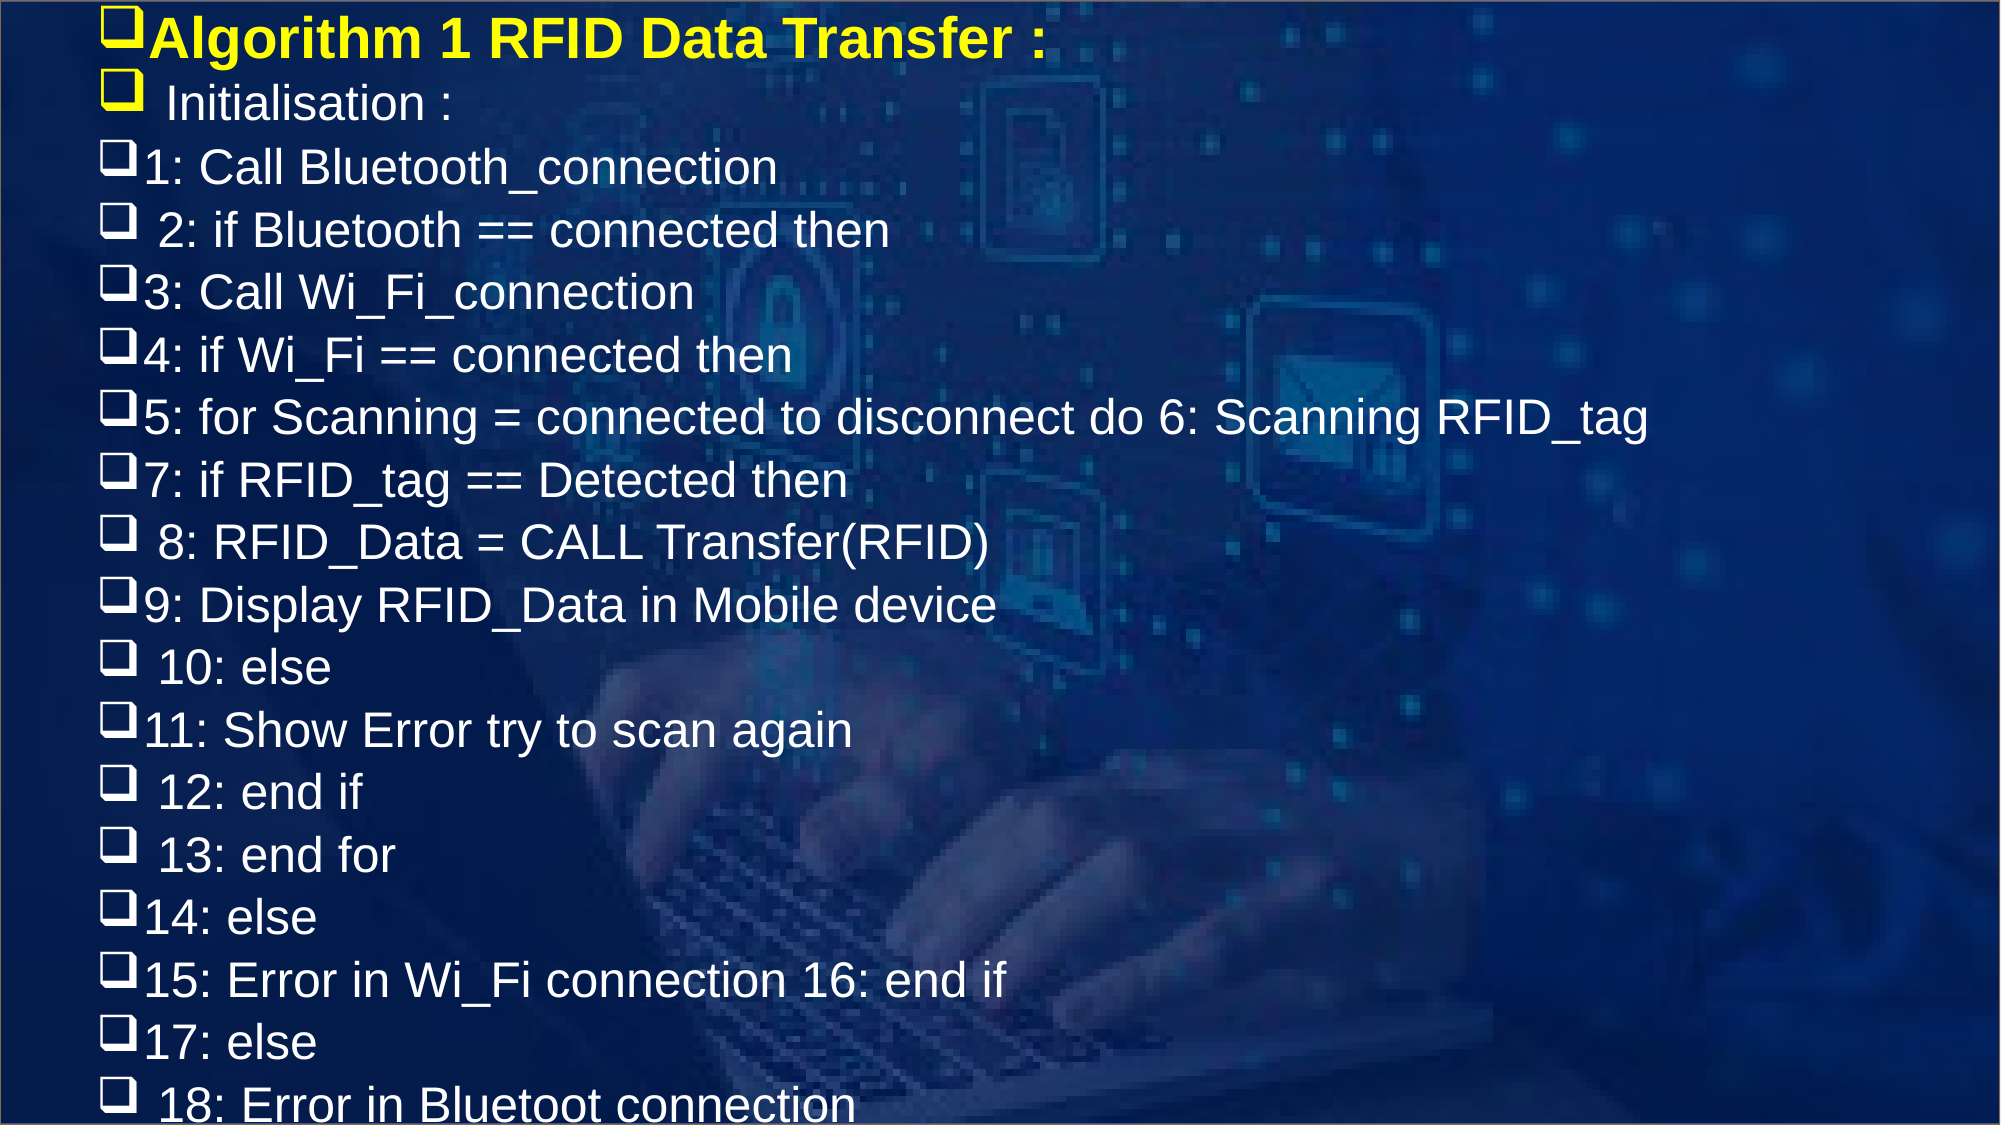

Algorithm 1 RFID Data Transfer :
 Initialisation :
1: Call Bluetooth_connection
 2: if Bluetooth == connected then
3: Call Wi_Fi_connection
4: if Wi_Fi == connected then
5: for Scanning = connected to disconnect do 6: Scanning RFID_tag
7: if RFID_tag == Detected then
 8: RFID_Data = CALL Transfer(RFID)
9: Display RFID_Data in Mobile device
 10: else
11: Show Error try to scan again
 12: end if
 13: end for
14: else
15: Error in Wi_Fi connection 16: end if
17: else
 18: Error in Bluetoot connection
19: end if